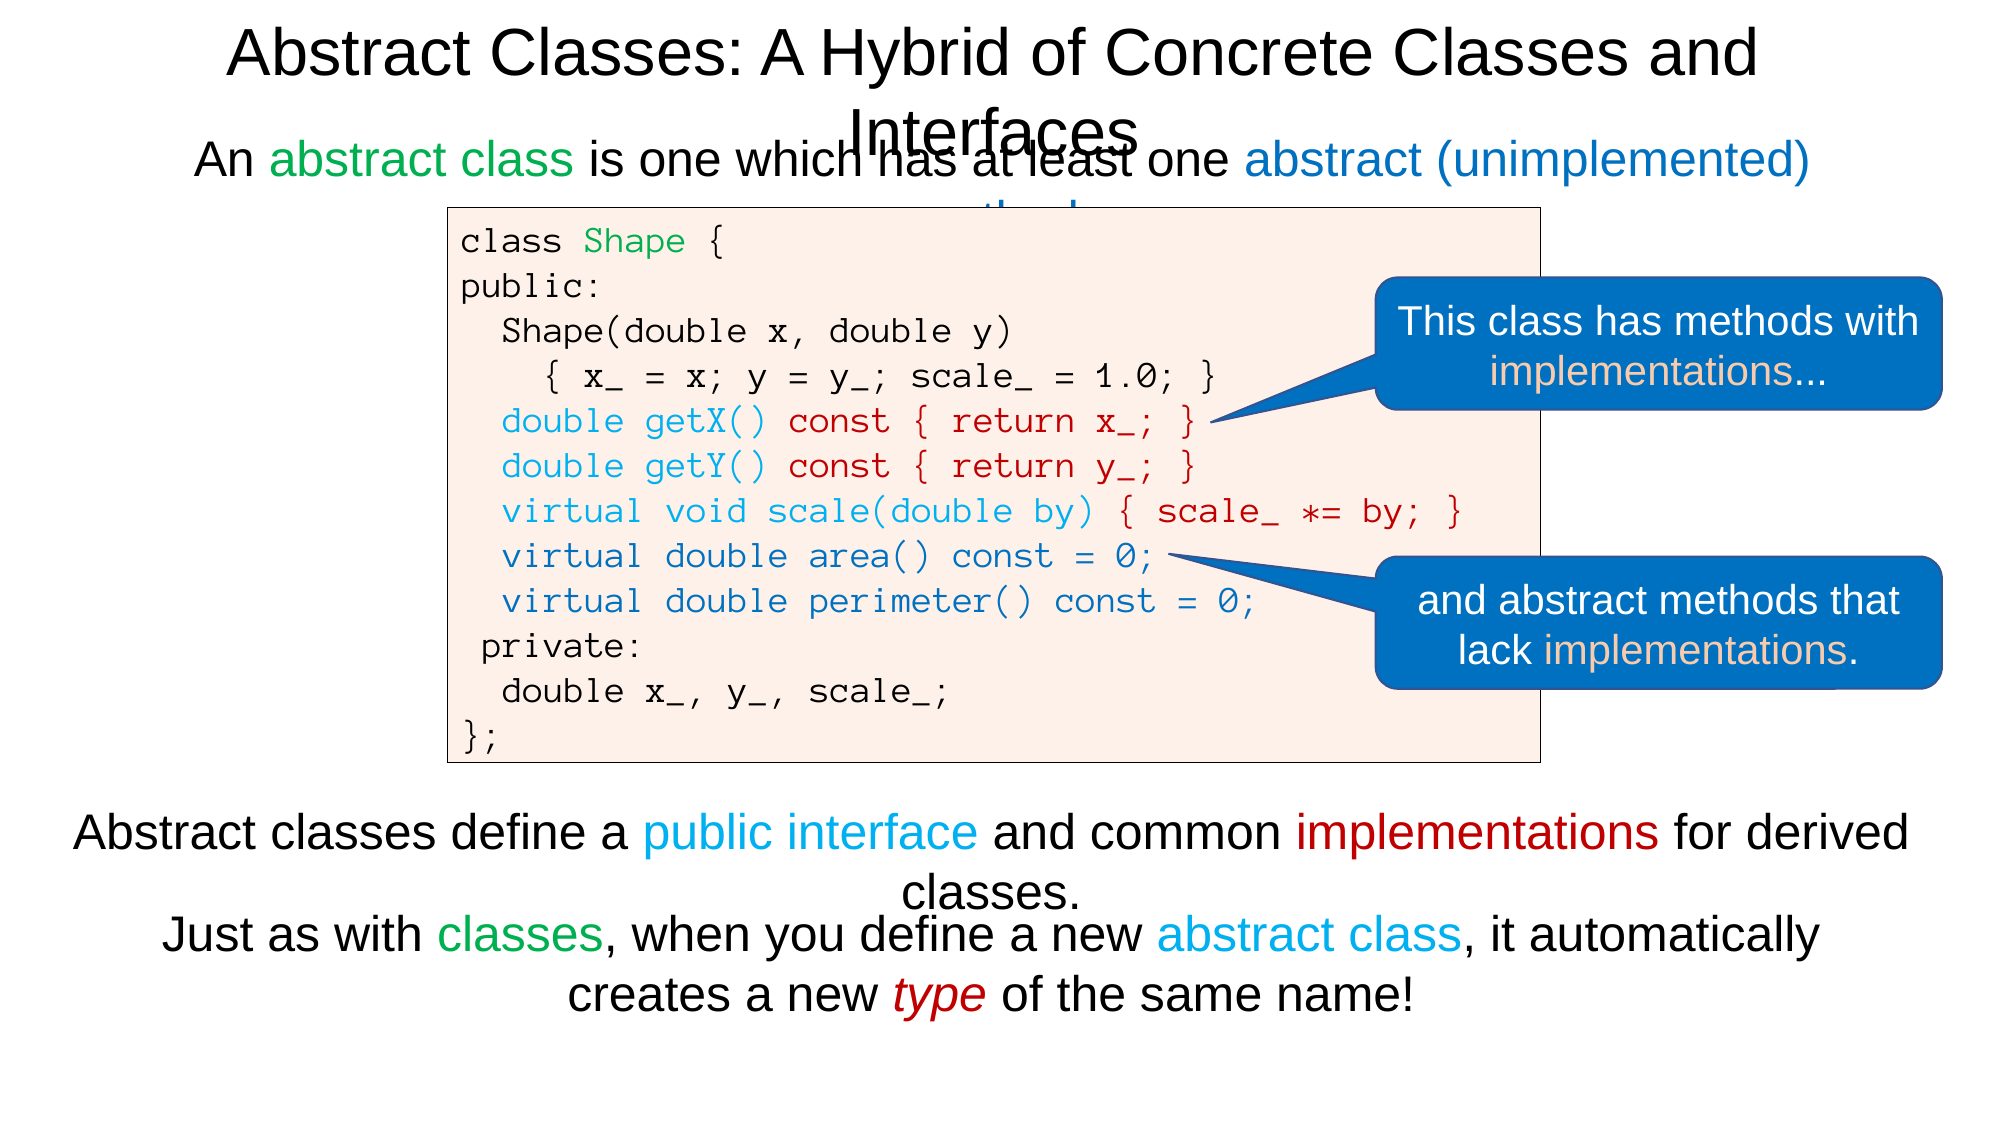

Abstract Classes: A Hybrid of Concrete Classes and Interfaces
An abstract class is one which has at least one abstract (unimplemented) method.
class Shape {
public:
  Shape(double x, double y)
    { x_ = x; y = y_; scale_ = 1.0; }
  double getX() const { return x_; }
  double getY() const { return y_; }
  virtual void scale(double by) { scale_ *= by; }
  virtual double area() const = 0;
  virtual double perimeter() const = 0;
 private:
  double x_, y_, scale_;
};
This class has methods with implementations...
and abstract methods that lack implementations.
Abstract classes define a public interface and common implementations for derived classes.
Just as with classes, when you define a new abstract class, it automatically creates a new type of the same name!